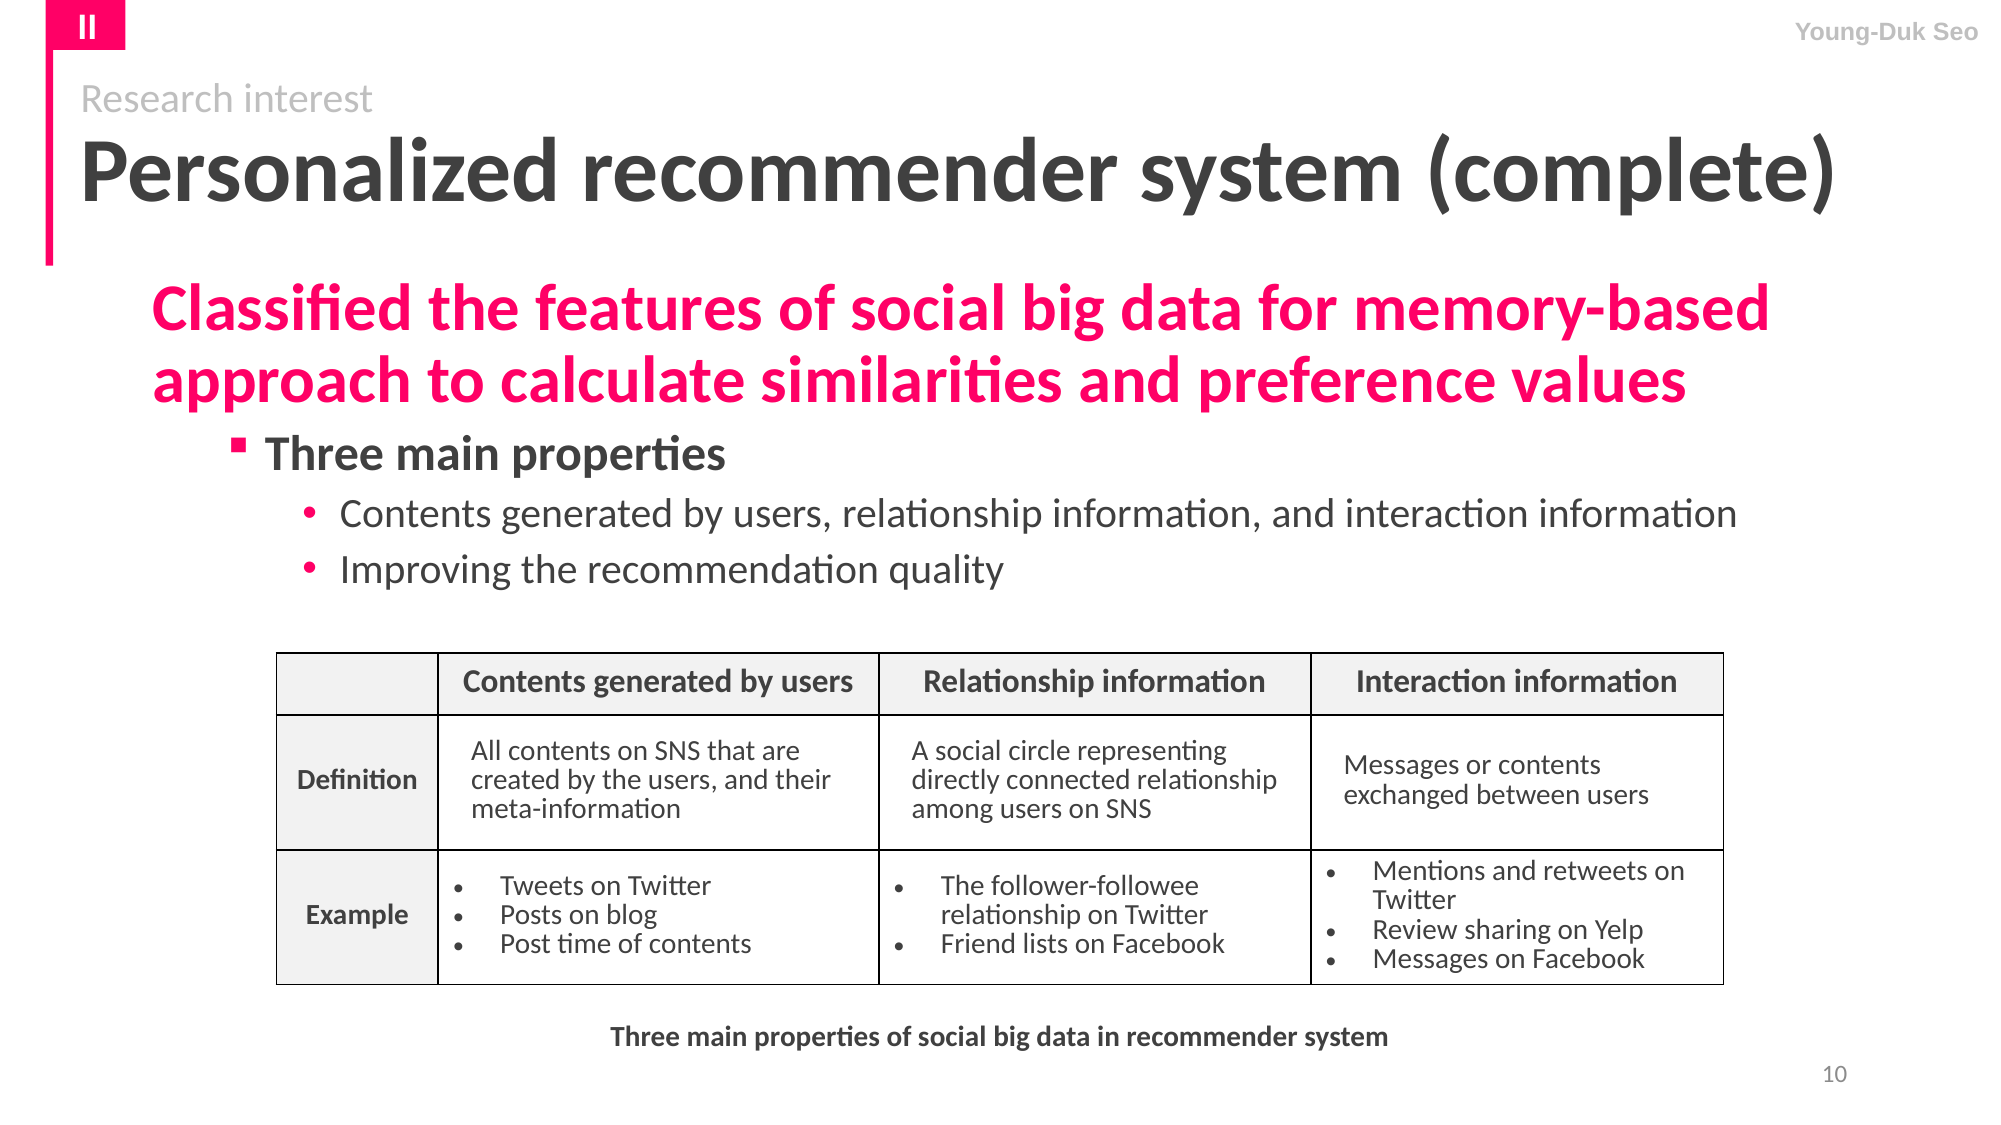

II
Young-Duk Seo
# Research interest Personalized recommender system (complete)
Classified the features of social big data for memory-based approach to calculate similarities and preference values
Three main properties
Contents generated by users, relationship information, and interaction information
Improving the recommendation quality
|  | Contents generated by users | Relationship information | Interaction information |
| --- | --- | --- | --- |
| Definition | All contents on SNS that are created by the users, and their meta-information | A social circle representing directly connected relationship among users on SNS | Messages or contents exchanged between users |
| Example | Tweets on Twitter Posts on blog Post time of contents | The follower-followee relationship on Twitter Friend lists on Facebook | Mentions and retweets on Twitter Review sharing on Yelp Messages on Facebook |
Three main properties of social big data in recommender system
10